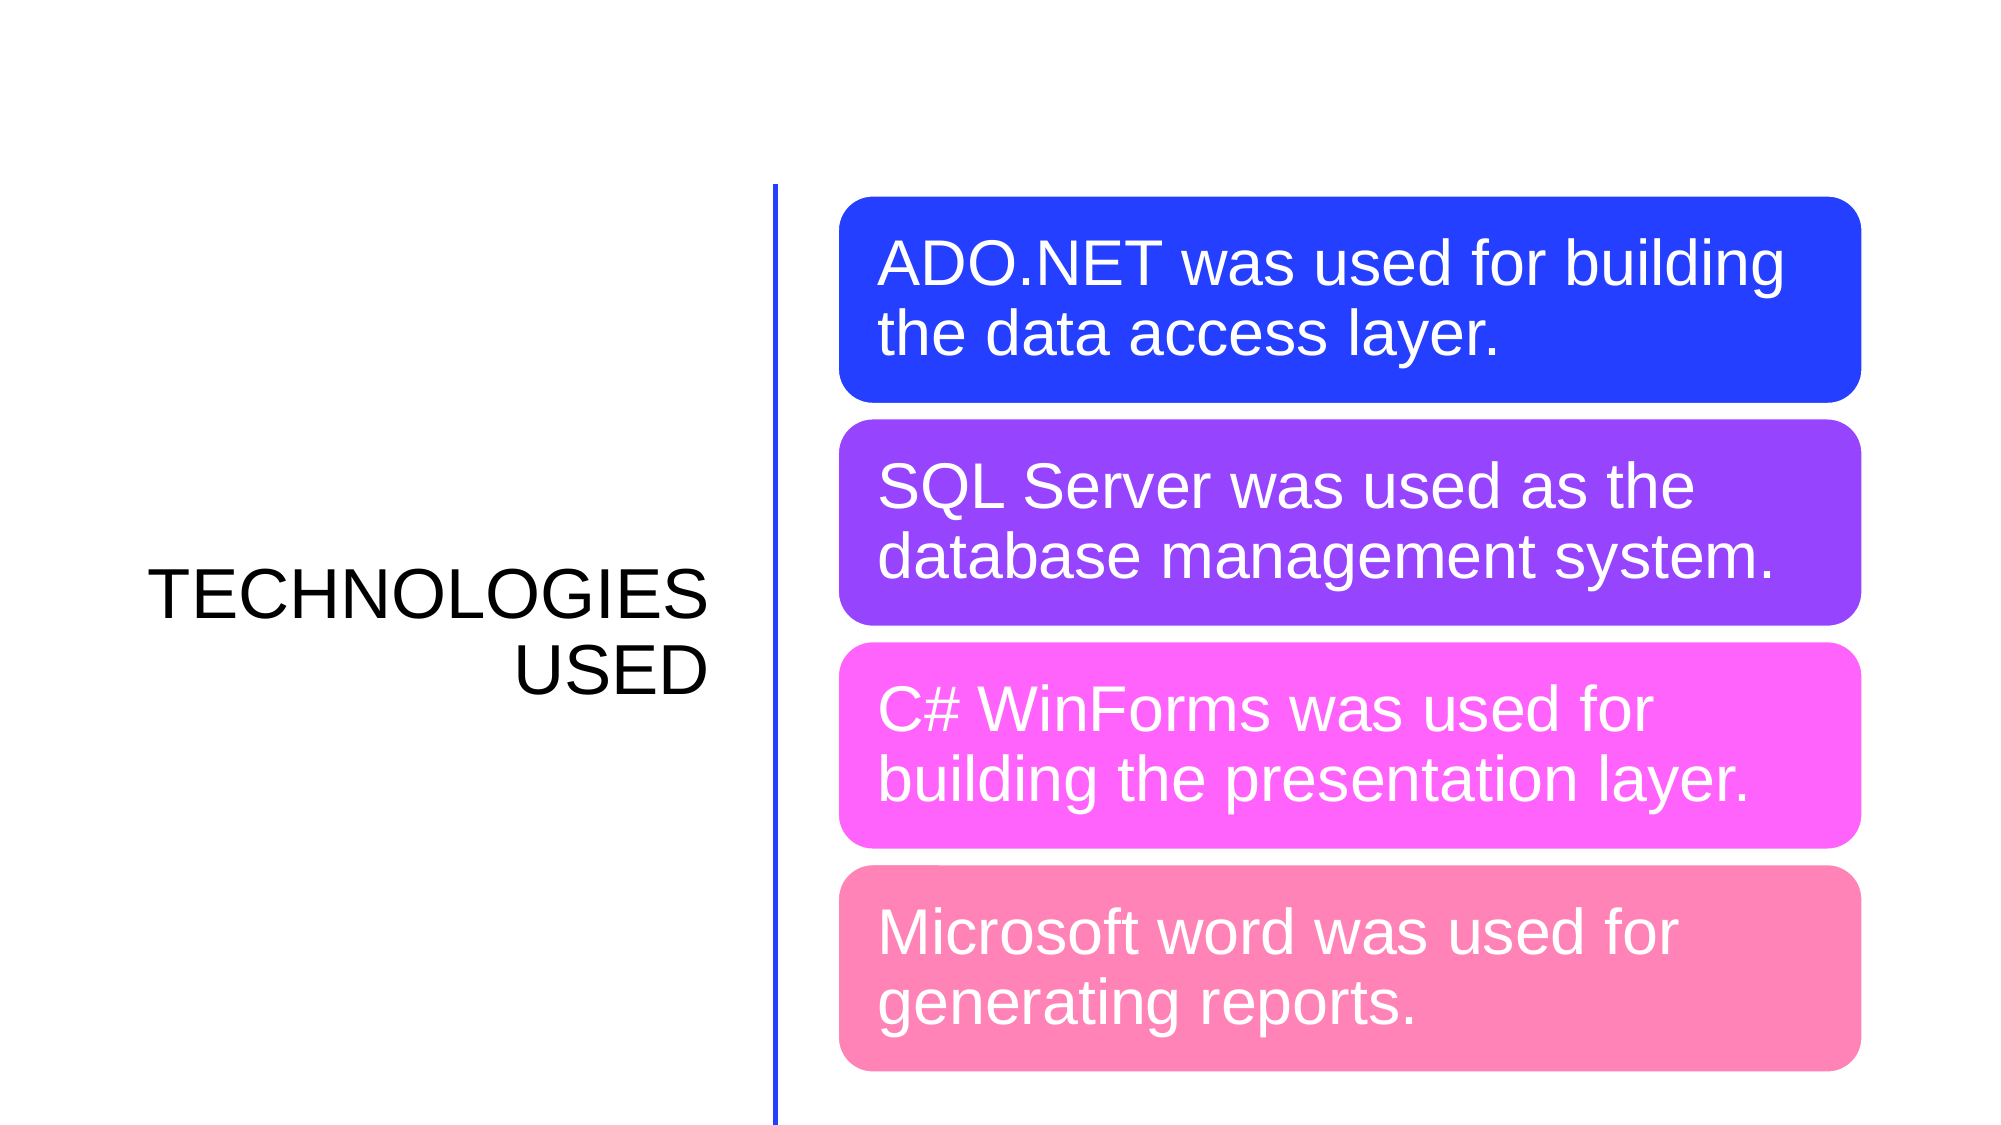

# TECHNOLOGIES USED
ADO.NET was used for building the data access layer.
SQL Server was used as the database management system.
C# WinForms was used for building the presentation layer.
Microsoft word was used for generating reports.